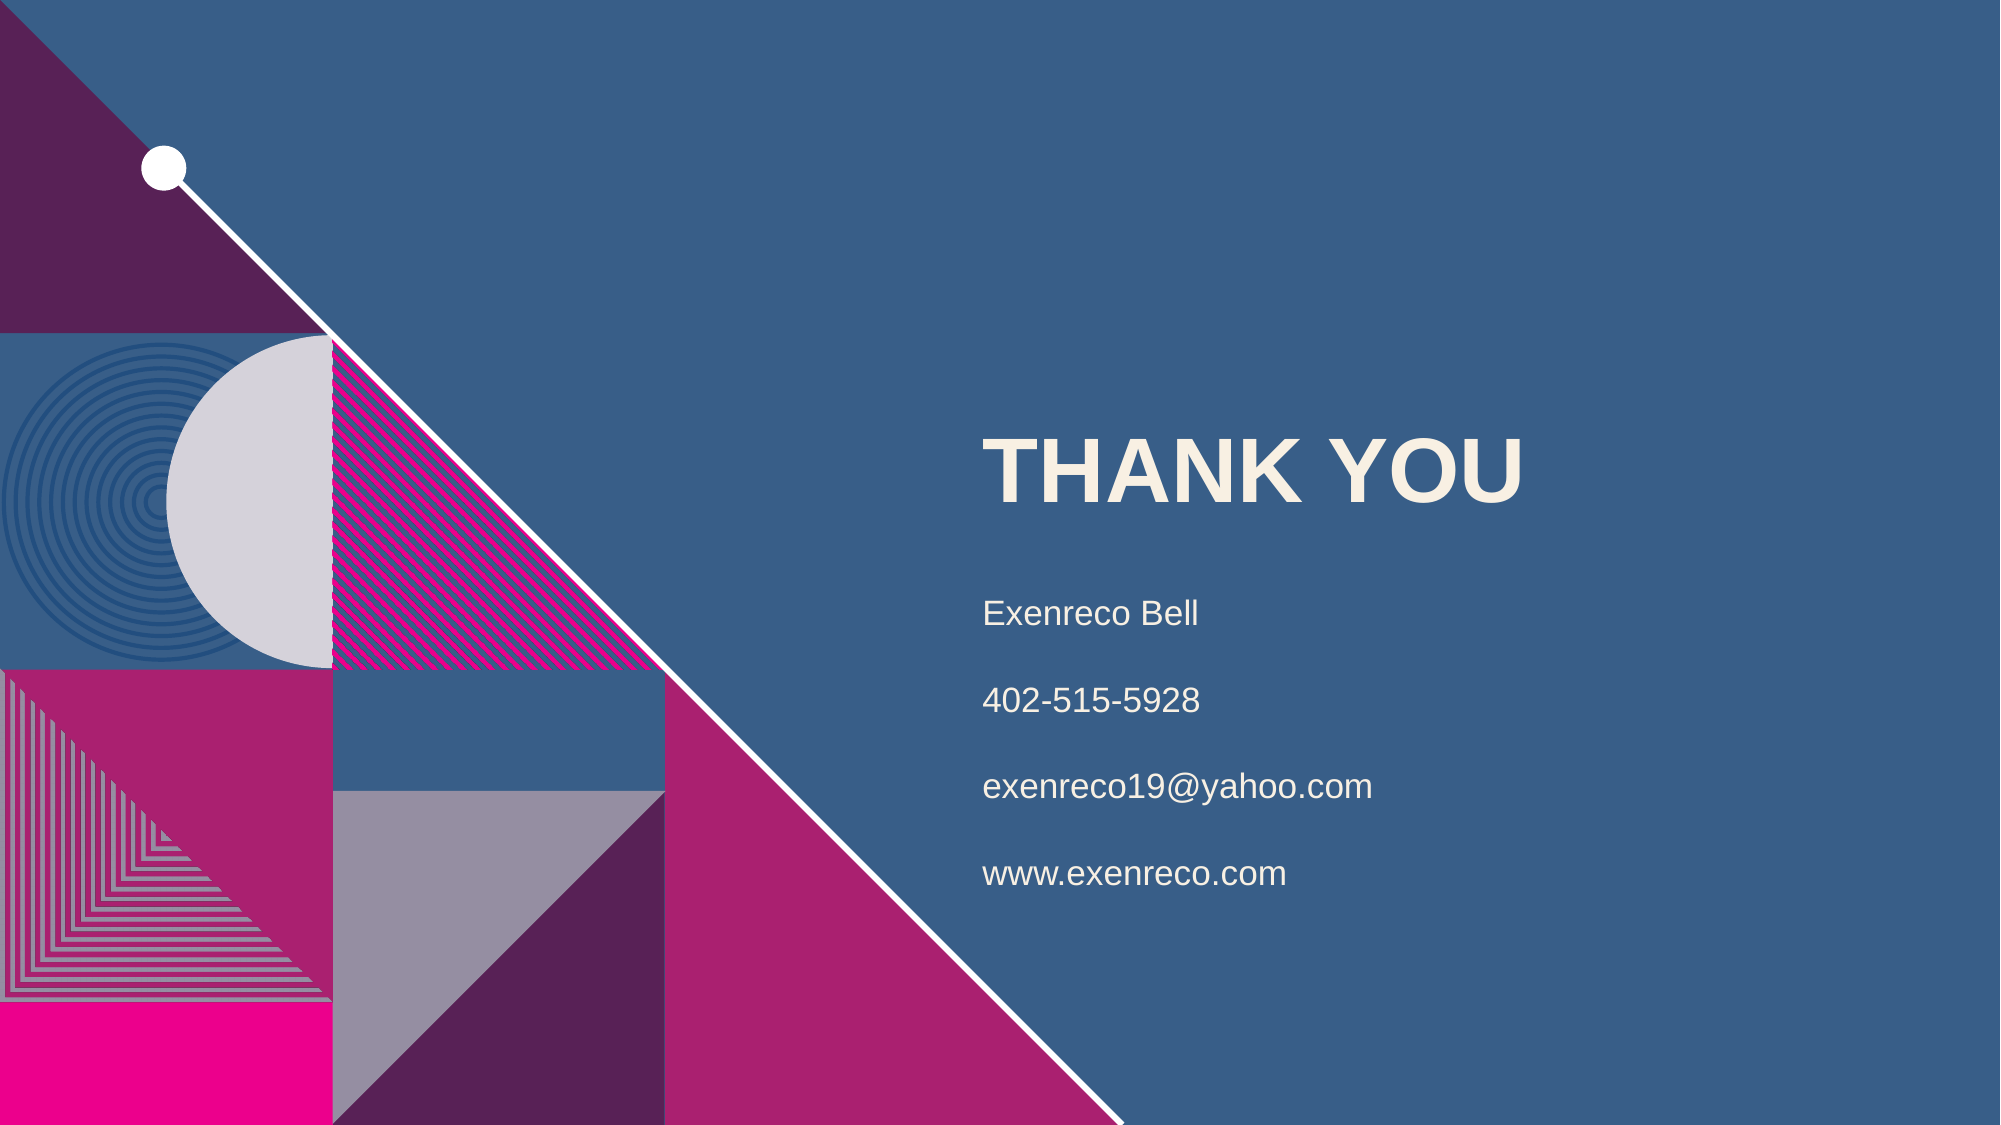

# THANK YOU
Exenreco Bell​
402-515-5928
exenreco19@yahoo.com​
www.exenreco.com